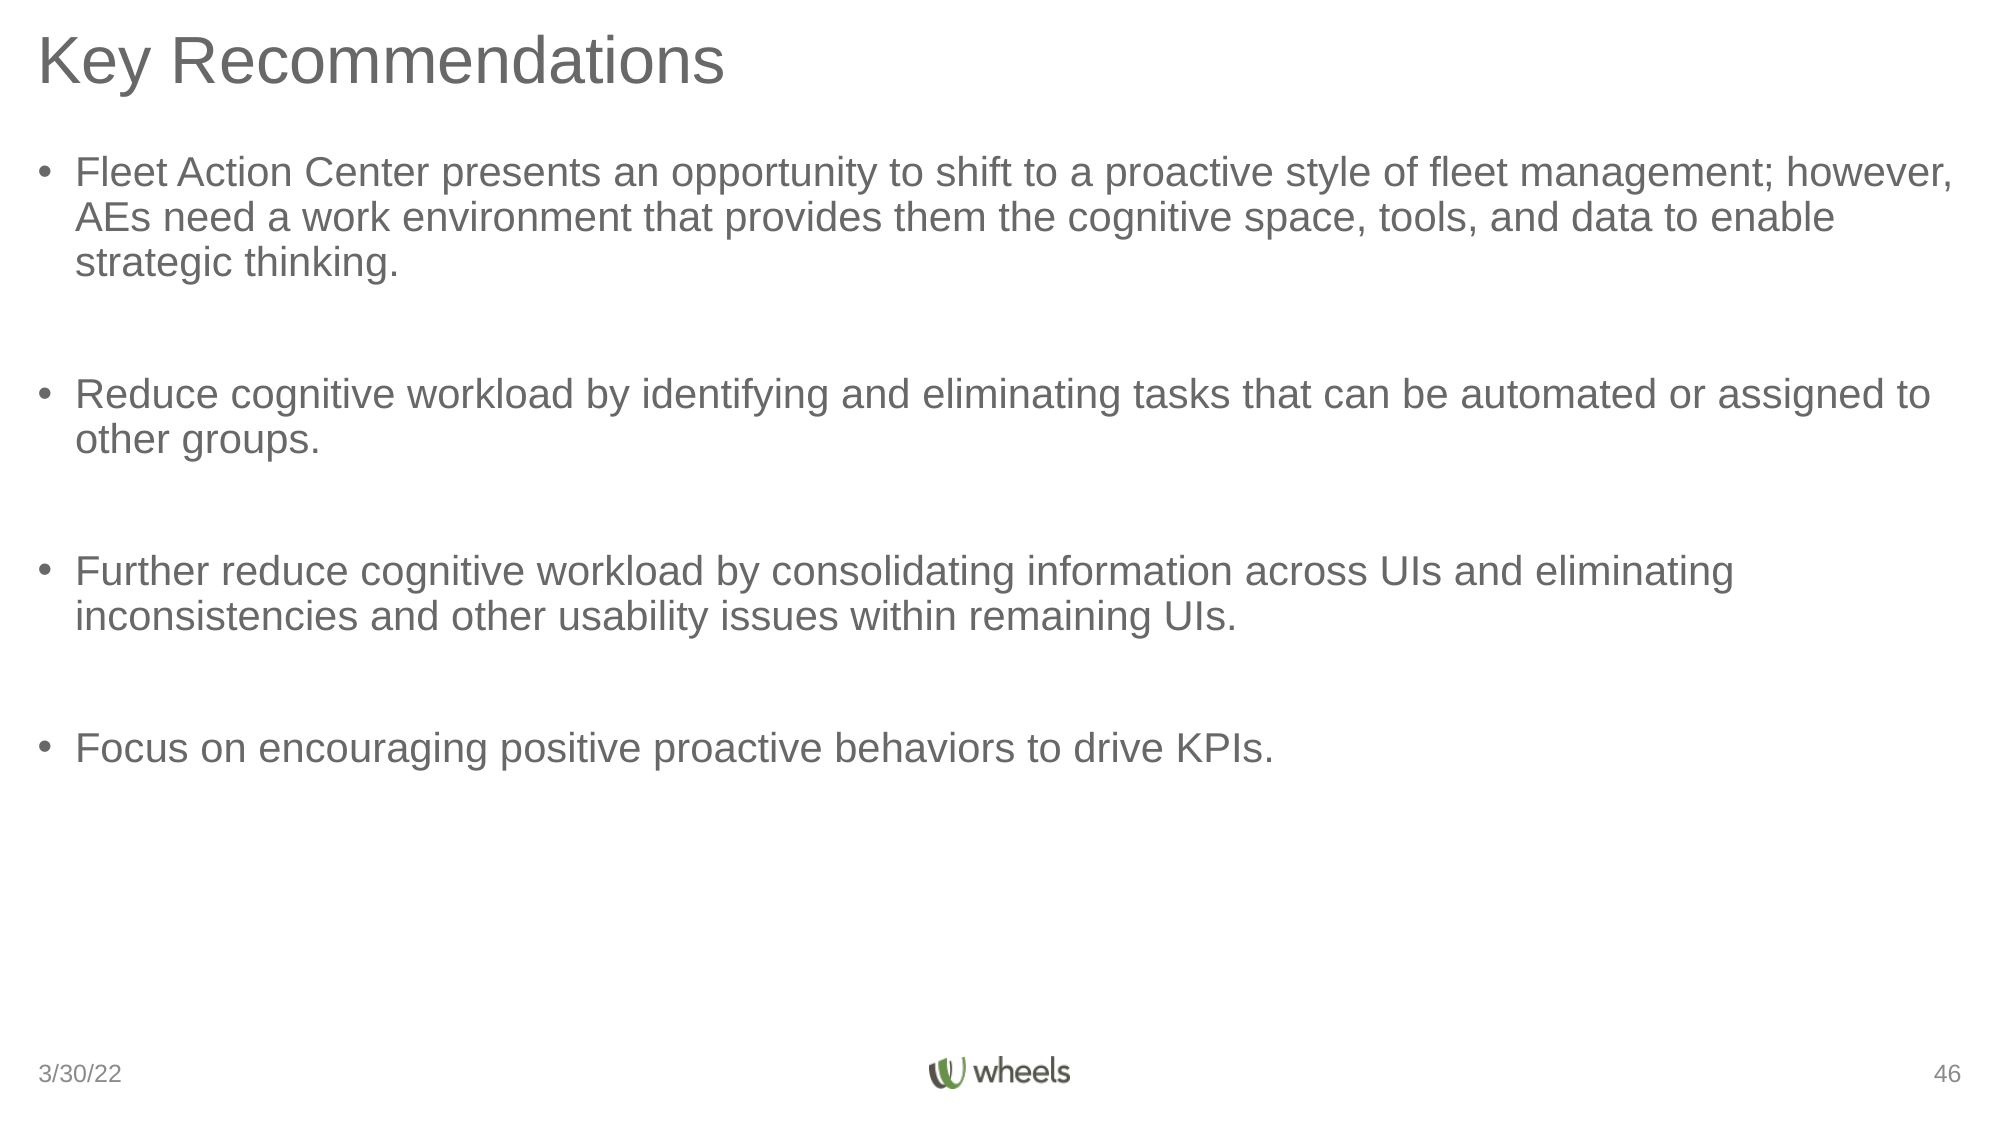

# Key Recommendations
Fleet Action Center presents an opportunity to shift to a proactive style of fleet management; however, AEs need a work environment that provides them the cognitive space, tools, and data to enable strategic thinking.

Reduce cognitive workload by identifying and eliminating tasks that can be automated or assigned to other groups.

Further reduce cognitive workload by consolidating information across UIs and eliminating inconsistencies and other usability issues within remaining UIs.

Focus on encouraging positive proactive behaviors to drive KPIs.

3/30/22
46